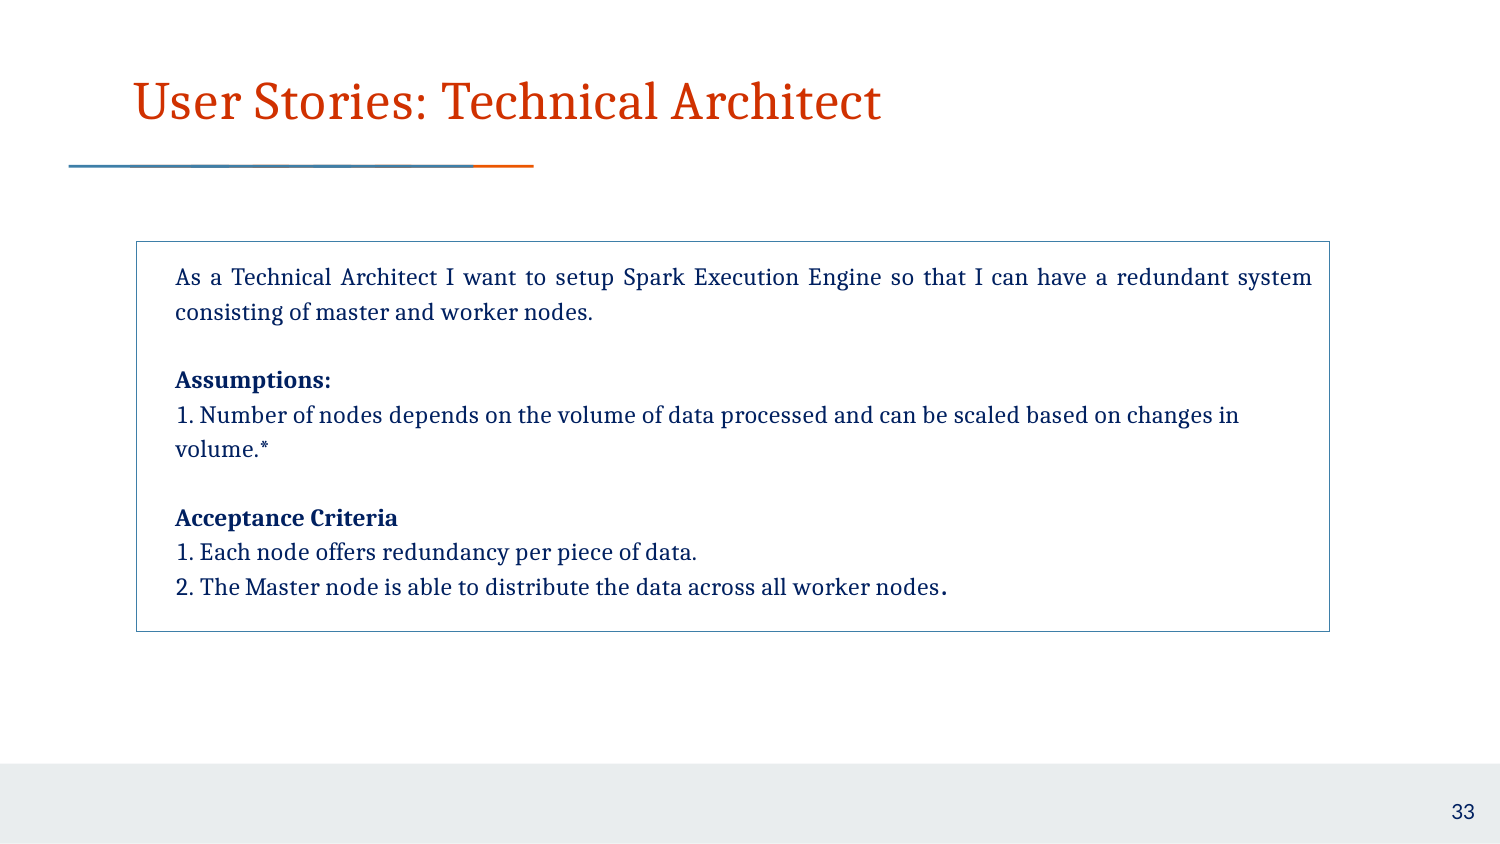

# User Stories: Technical Architect
As a Technical Architect I want to setup Spark Execution Engine so that I can have a redundant system consisting of master and worker nodes.

Assumptions:
1. Number of nodes depends on the volume of data processed and can be scaled based on changes in volume.*

Acceptance Criteria
1. Each node offers redundancy per piece of data.
2. The Master node is able to distribute the data across all worker nodes.

33